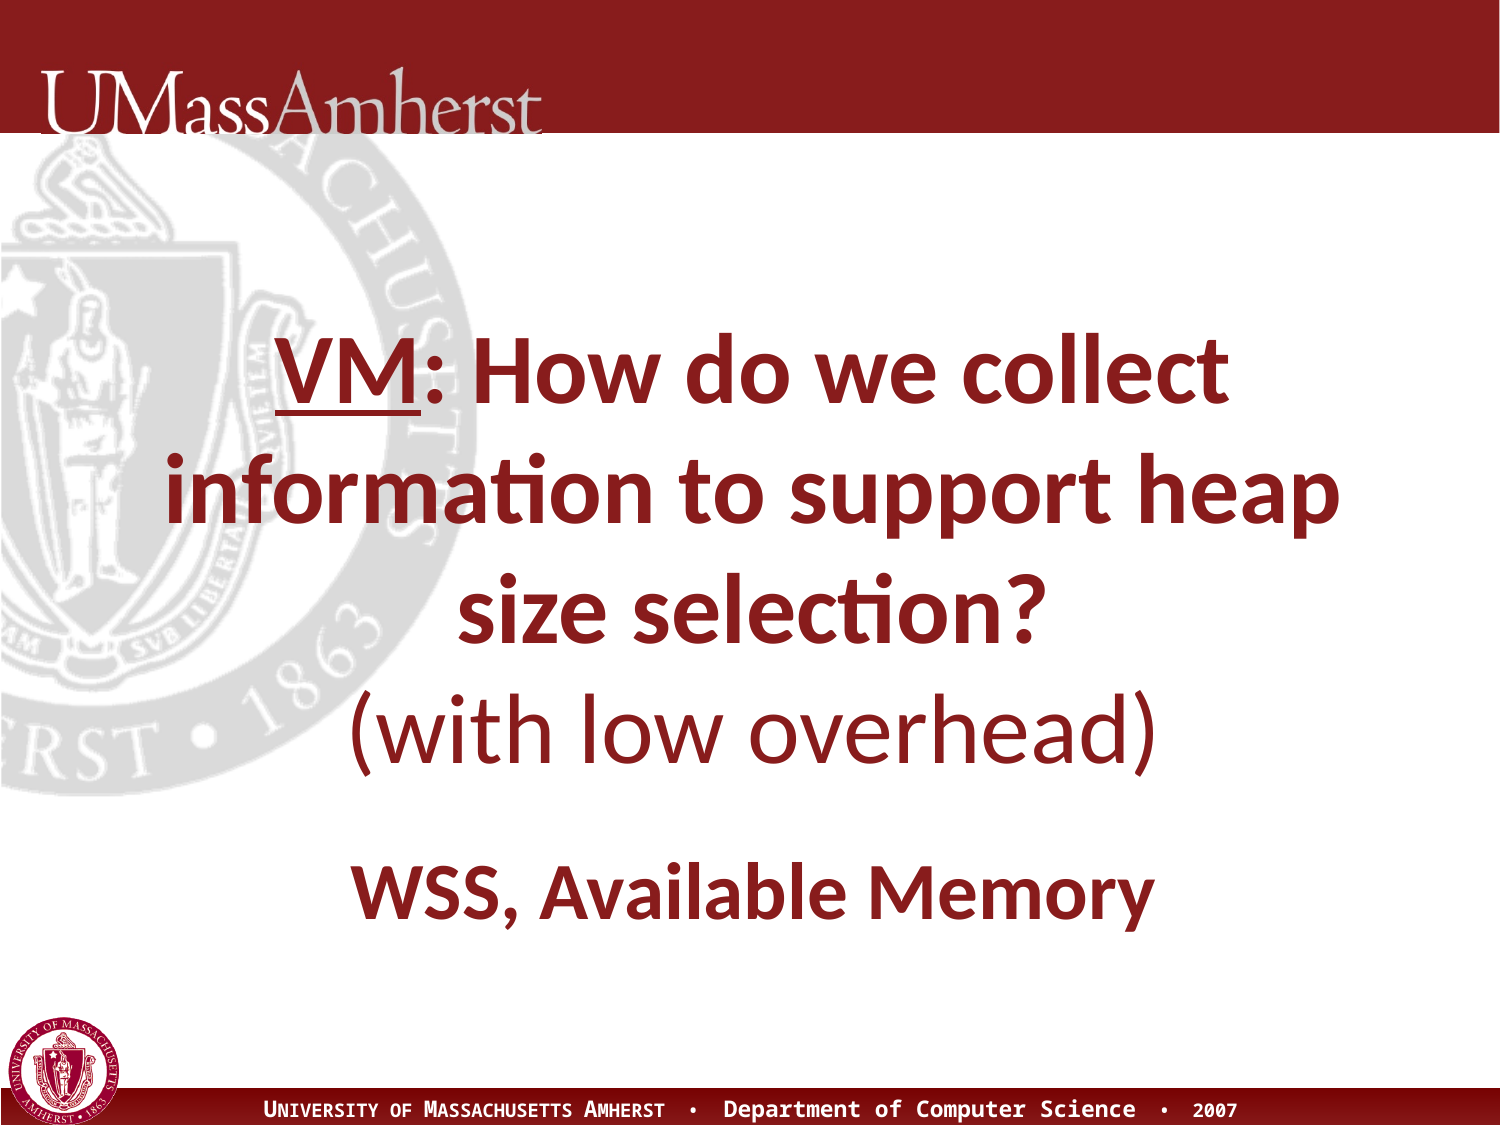

# VM: How do we collect information to support heap size selection? (with low overhead) WSS, Available Memory